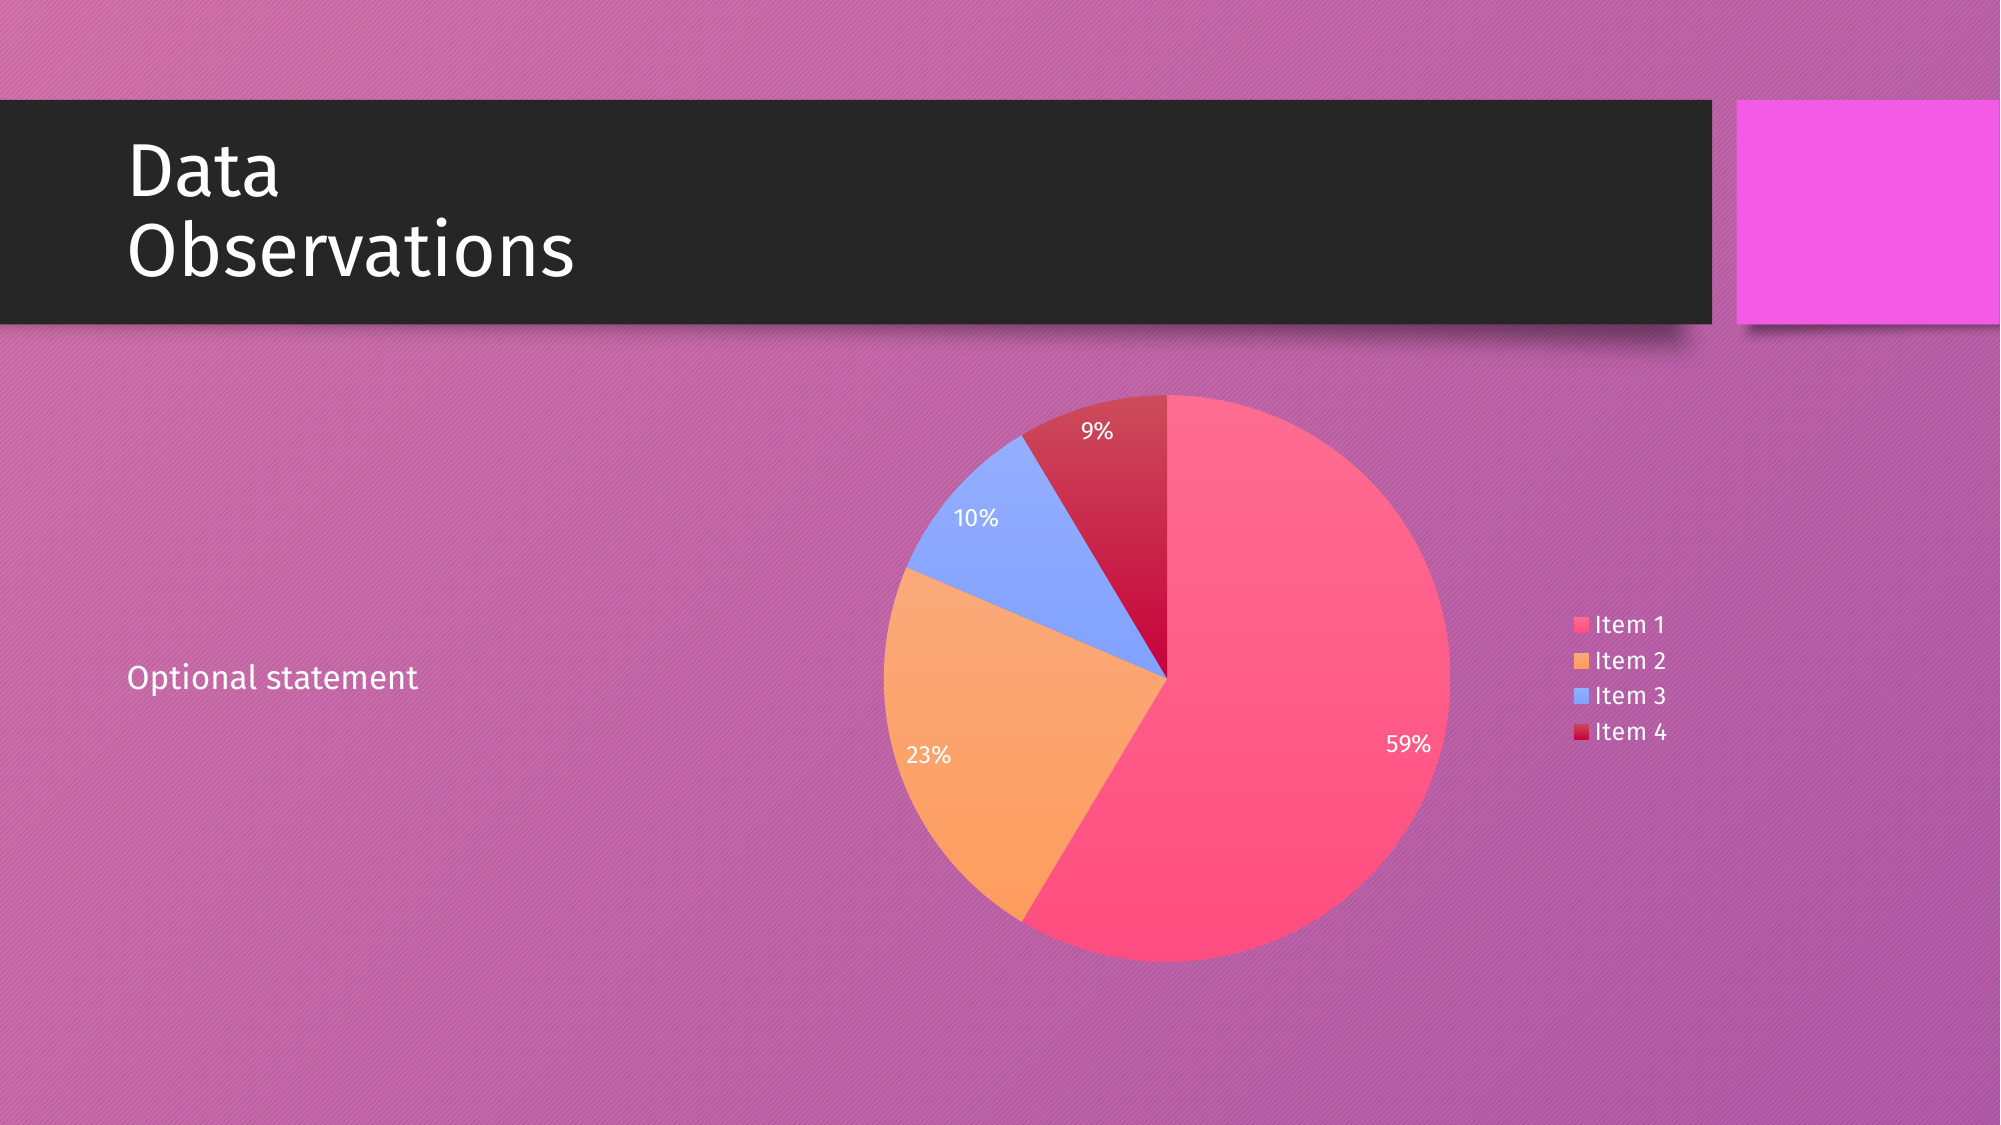

# Data Observations

### Chart

| Category | Column1 |
|---|---|
| Item 1 | 8.2 |
| Item 2 | 3.2 |
| Item 3 | 1.4 |
| Item 4 | 1.2 |
Optional statement